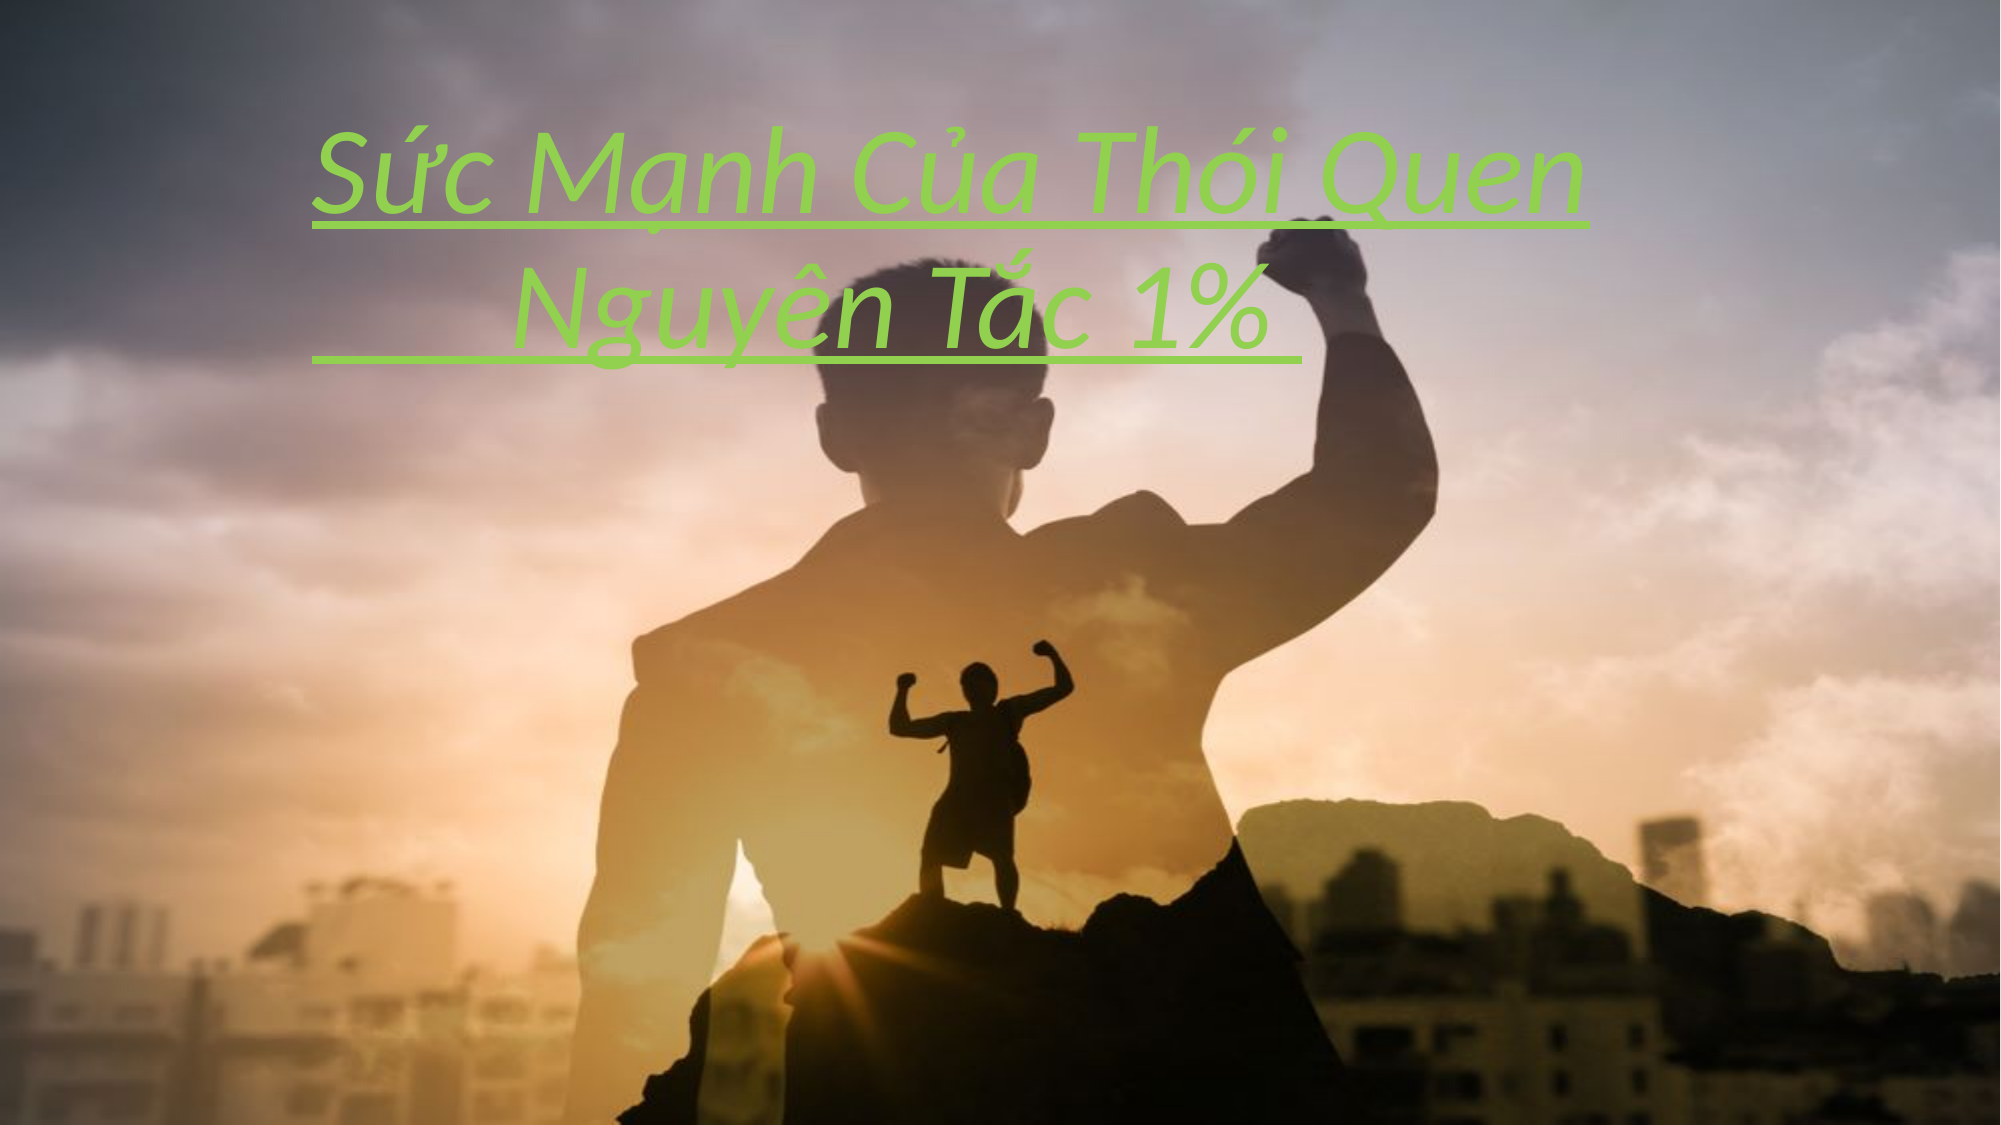

# Sức Mạnh Của Thói Quen Nguyên Tắc 1%